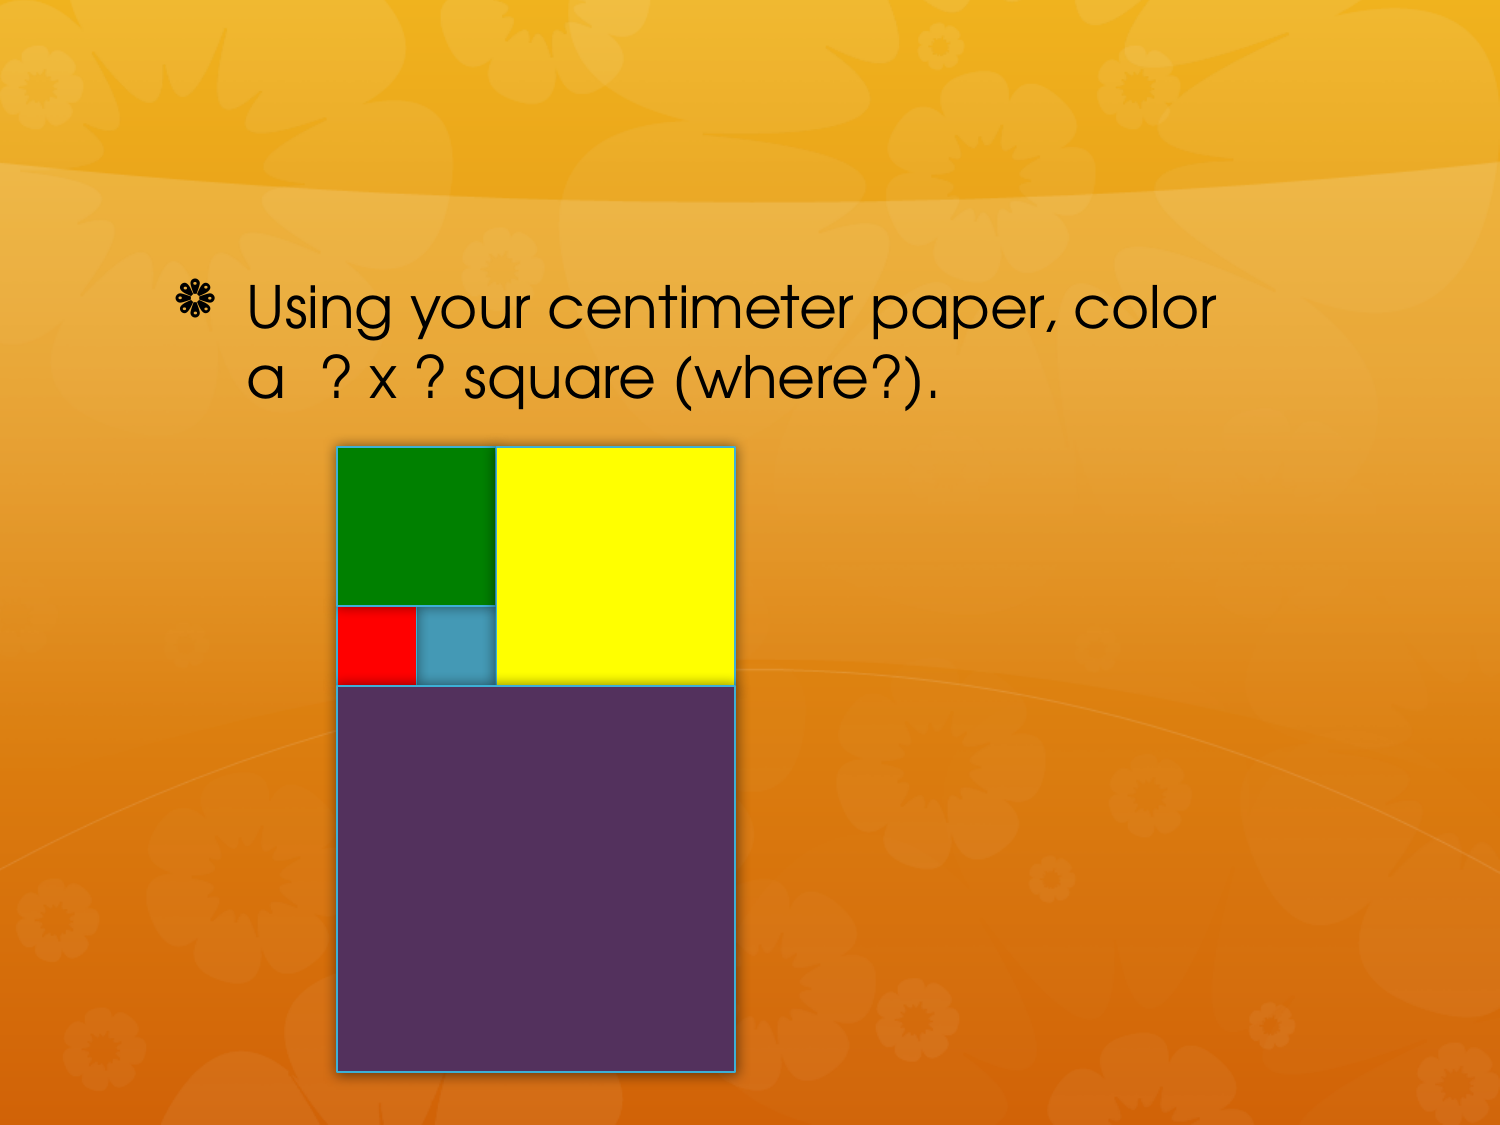

#
Using your centimeter paper, color a  ? x ? square (where?).